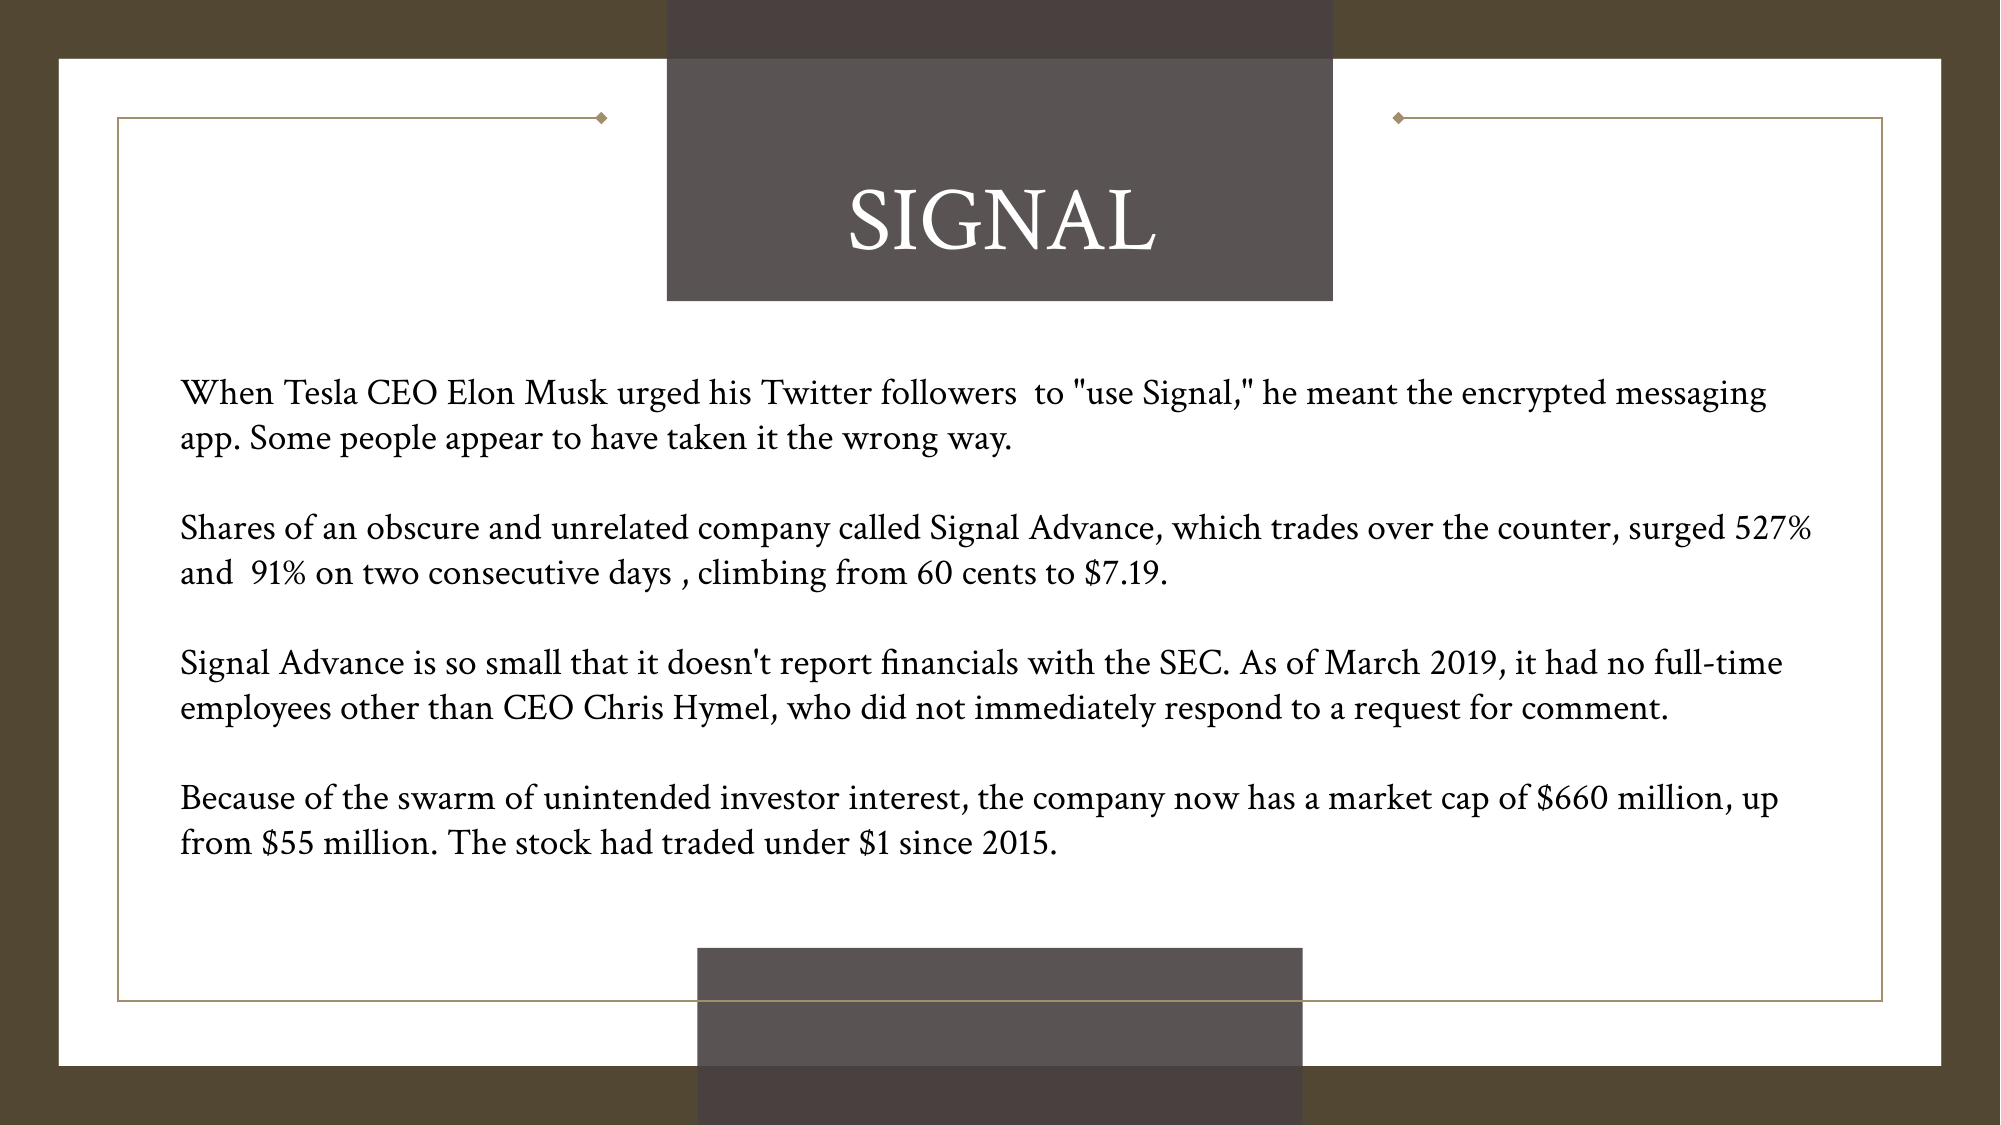

# SIGNAL
When Tesla CEO Elon Musk urged his Twitter followers  to "use Signal," he meant the encrypted messaging app. Some people appear to have taken it the wrong way.

Shares of an obscure and unrelated company called Signal Advance, which trades over the counter, surged 527%  and  91% on two consecutive days , climbing from 60 cents to $7.19.

Signal Advance is so small that it doesn't report financials with the SEC. As of March 2019, it had no full-time employees other than CEO Chris Hymel, who did not immediately respond to a request for comment.

Because of the swarm of unintended investor interest, the company now has a market cap of $660 million, up from $55 million. The stock had traded under $1 since 2015.